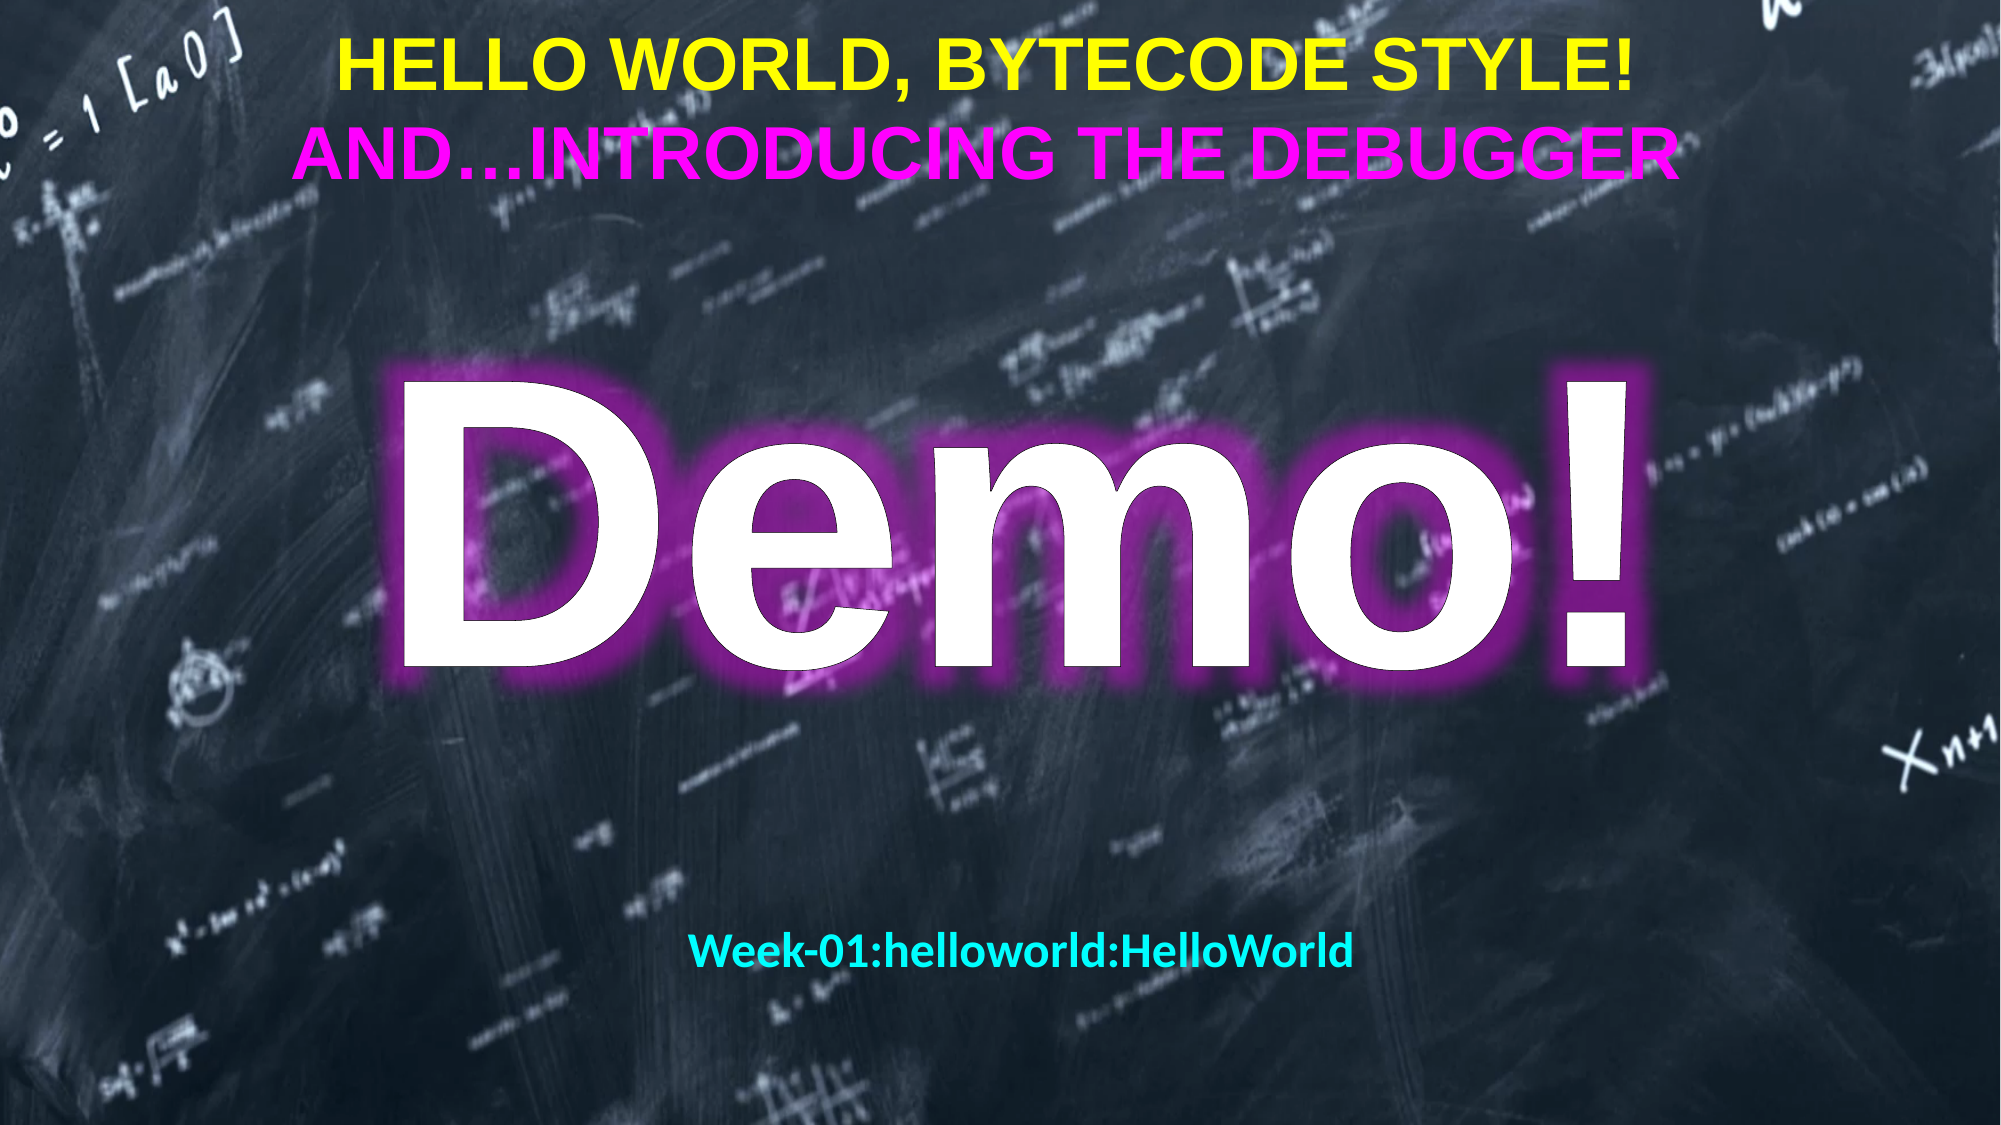

# Hello World, Bytecode Style! And…Introducing the debugger
Week-01:helloworld:HelloWorld